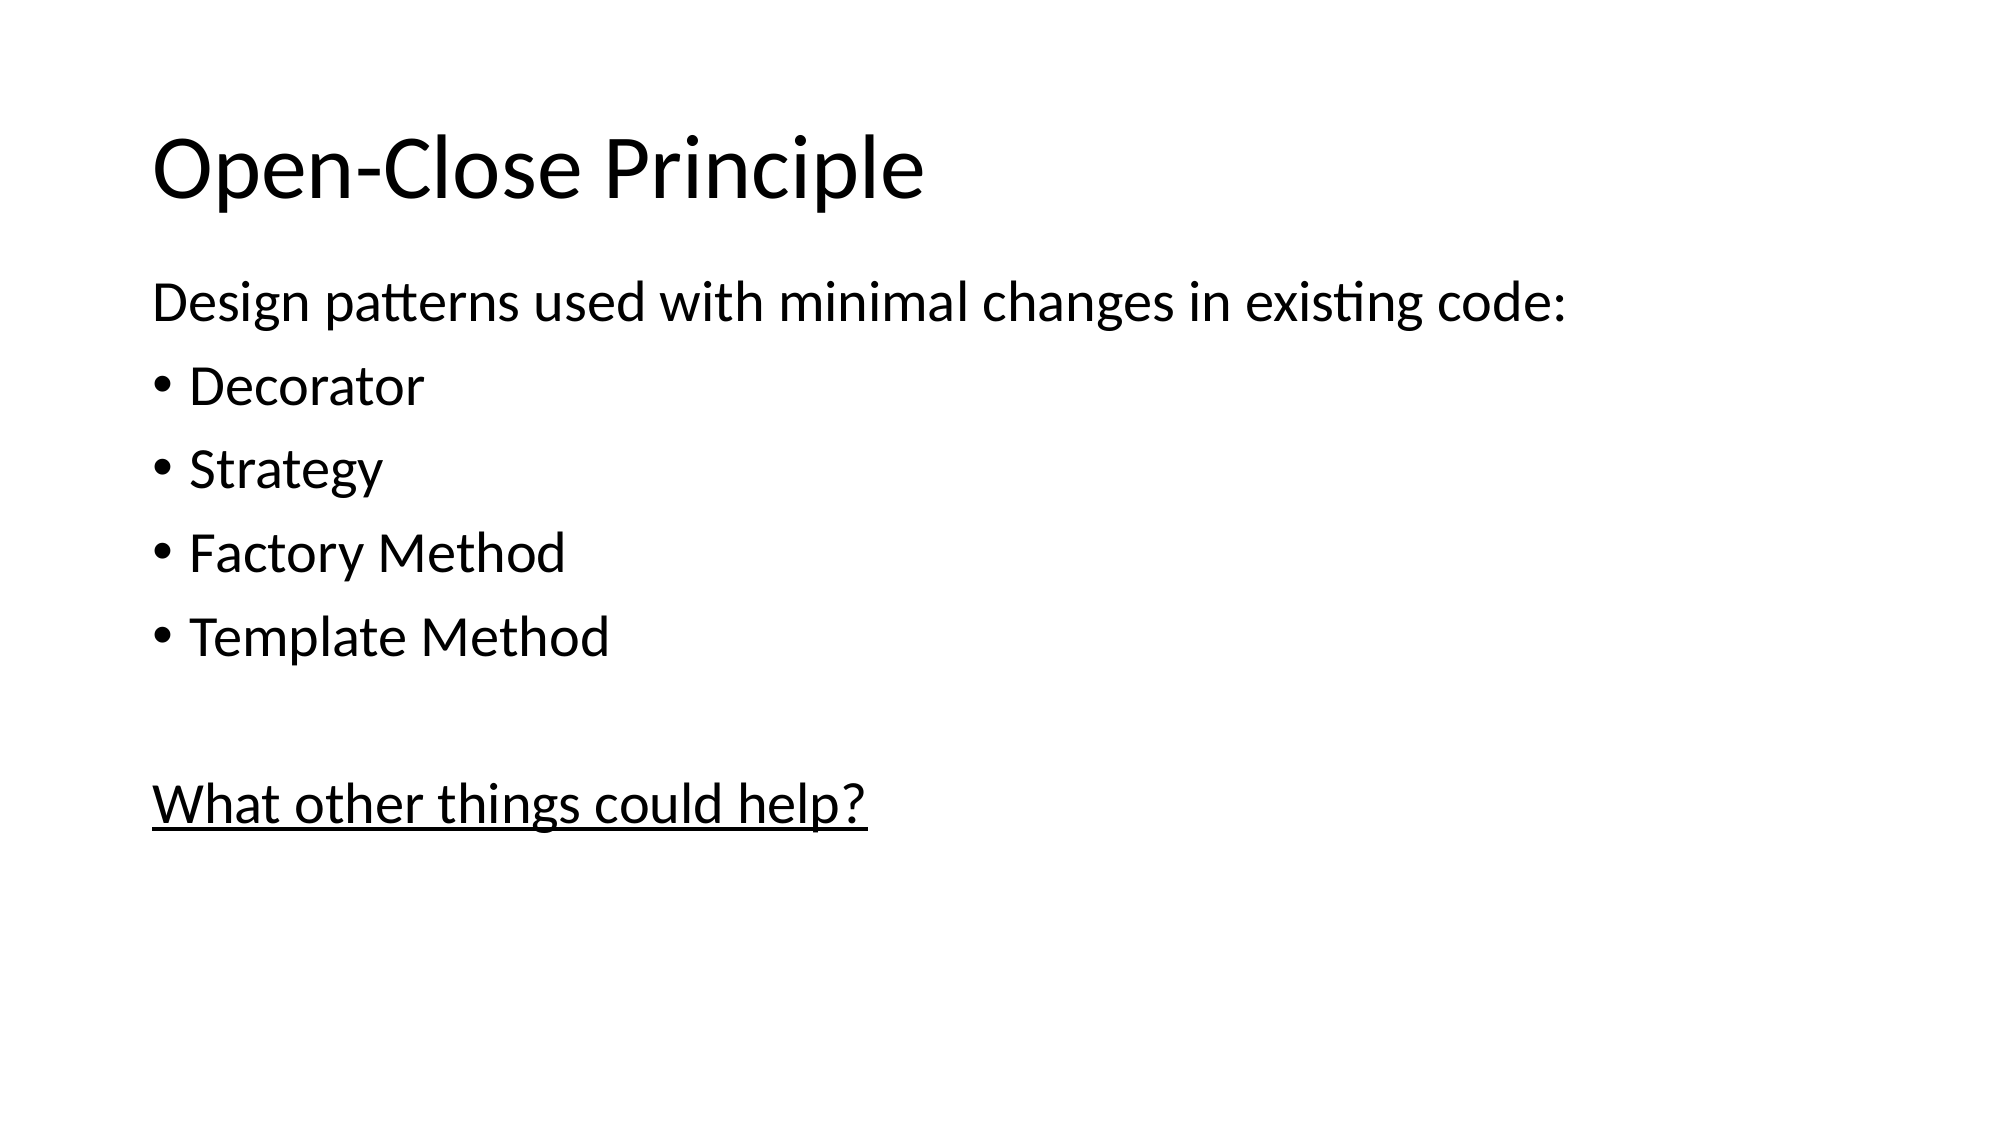

# Open-Close Principle
Design patterns used with minimal changes in existing code:
Decorator
Strategy
Factory Method
Template Method

What other things could help?